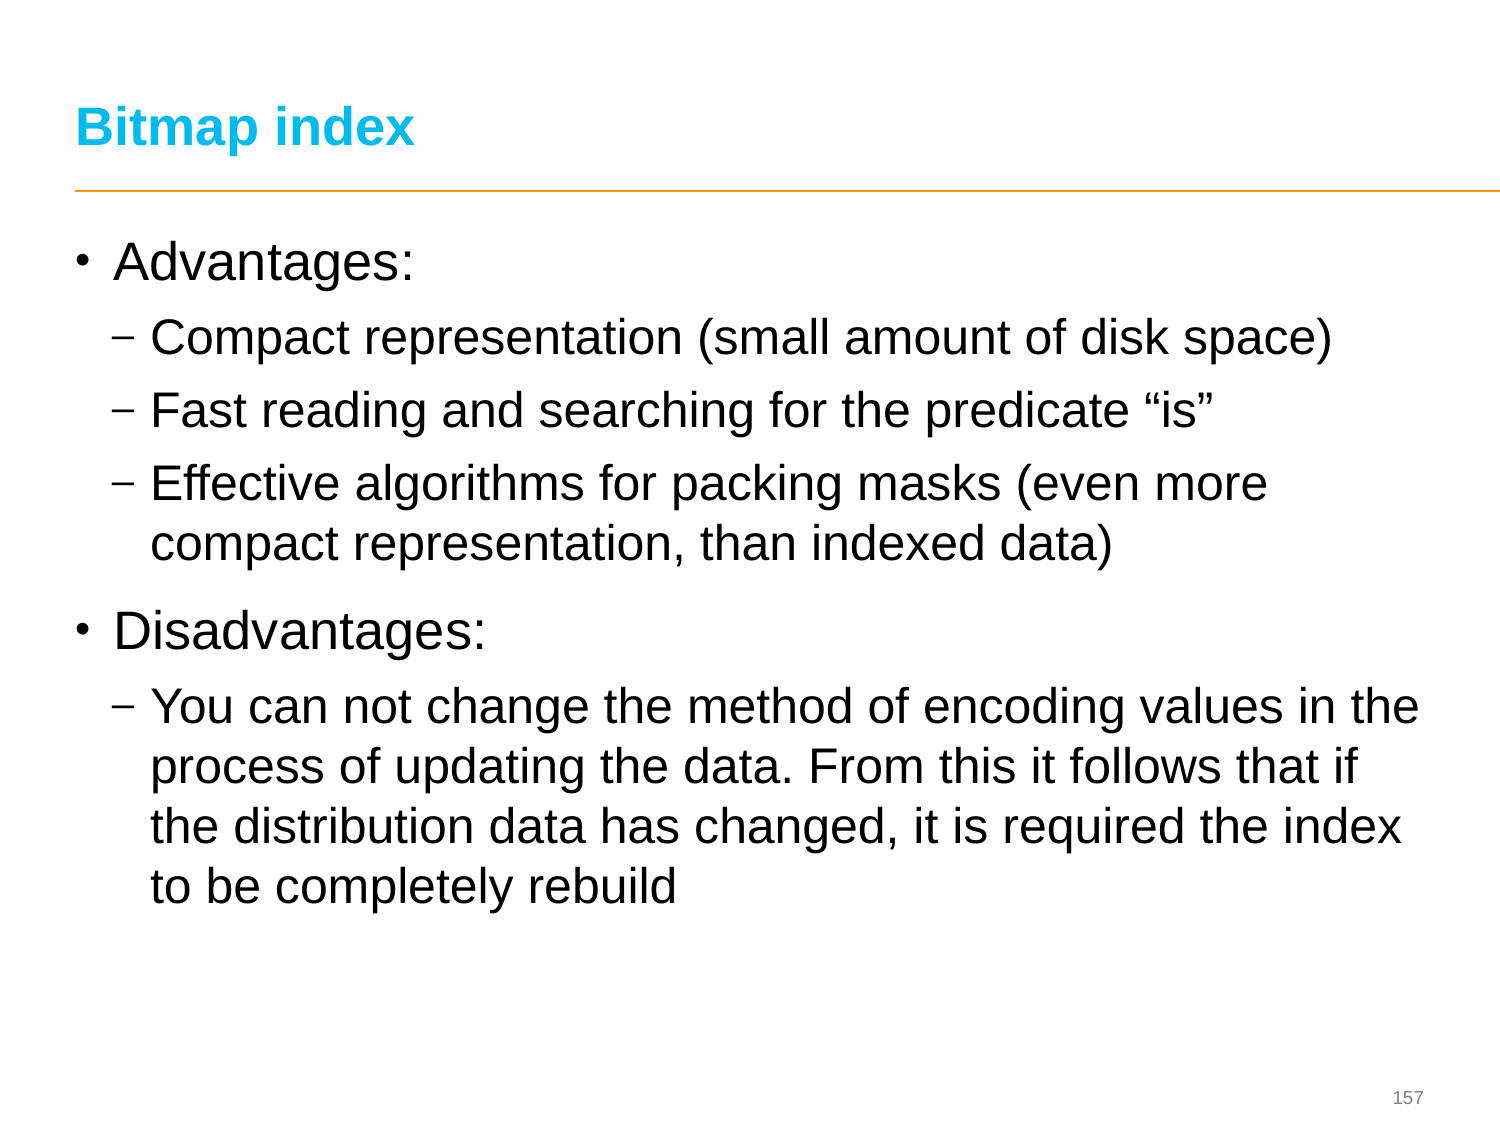

# Bitmap index
Advantages:
Compact representation (small amount of disk space)
Fast reading and searching for the predicate “is”
Effective algorithms for packing masks (even more compact representation, than indexed data)
Disadvantages:
You can not change the method of encoding values in the process of updating the data. From this it follows that if the distribution data has changed, it is required the index to be completely rebuild